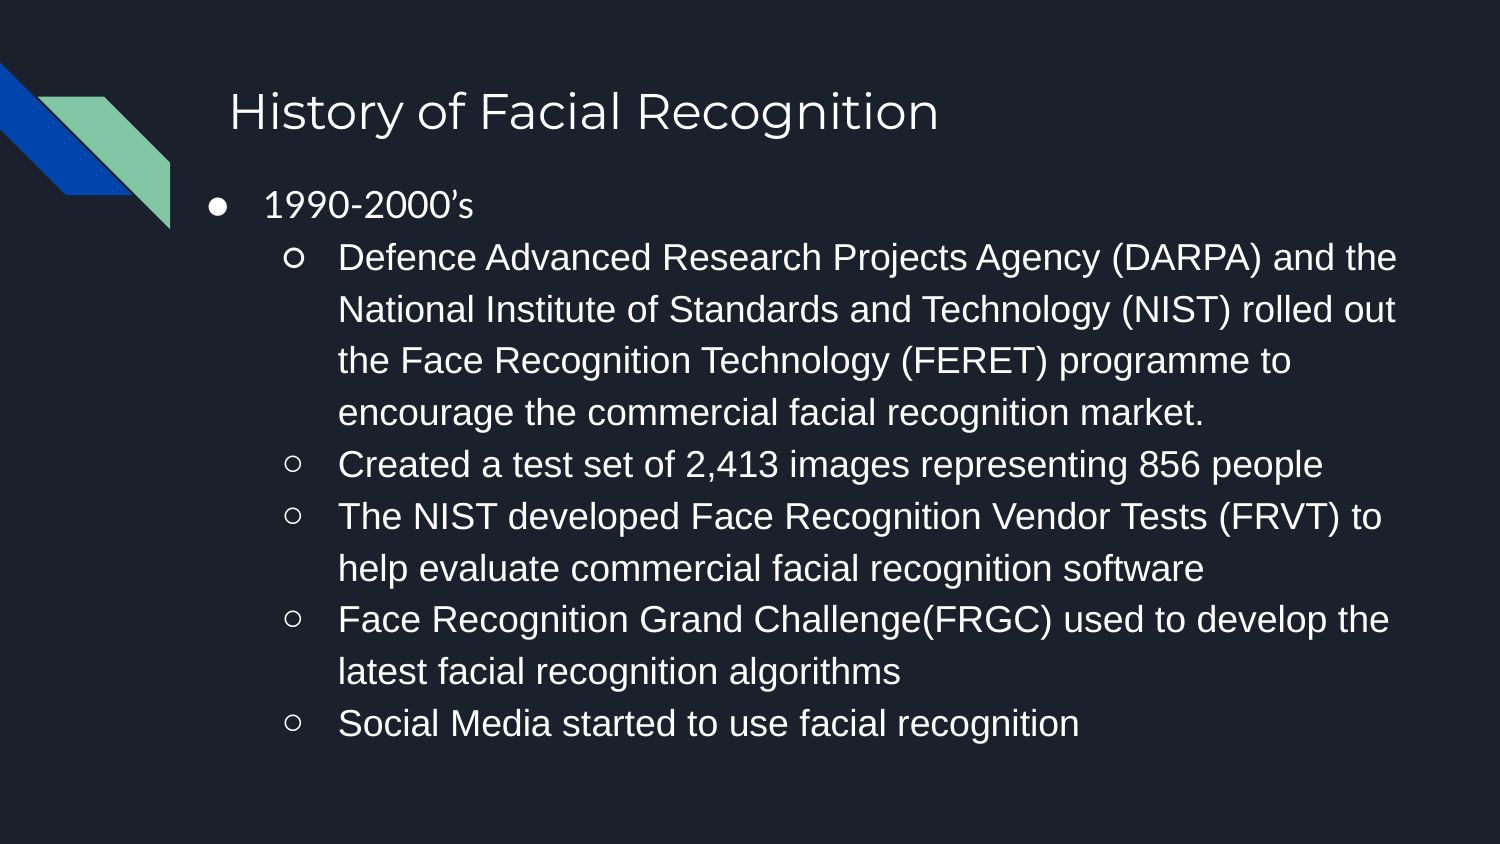

# History of Facial Recognition
1990-2000’s
Defence Advanced Research Projects Agency (DARPA) and the National Institute of Standards and Technology (NIST) rolled out the Face Recognition Technology (FERET) programme to encourage the commercial facial recognition market.
Created a test set of 2,413 images representing 856 people
The NIST developed Face Recognition Vendor Tests (FRVT) to help evaluate commercial facial recognition software
Face Recognition Grand Challenge(FRGC) used to develop the latest facial recognition algorithms
Social Media started to use facial recognition